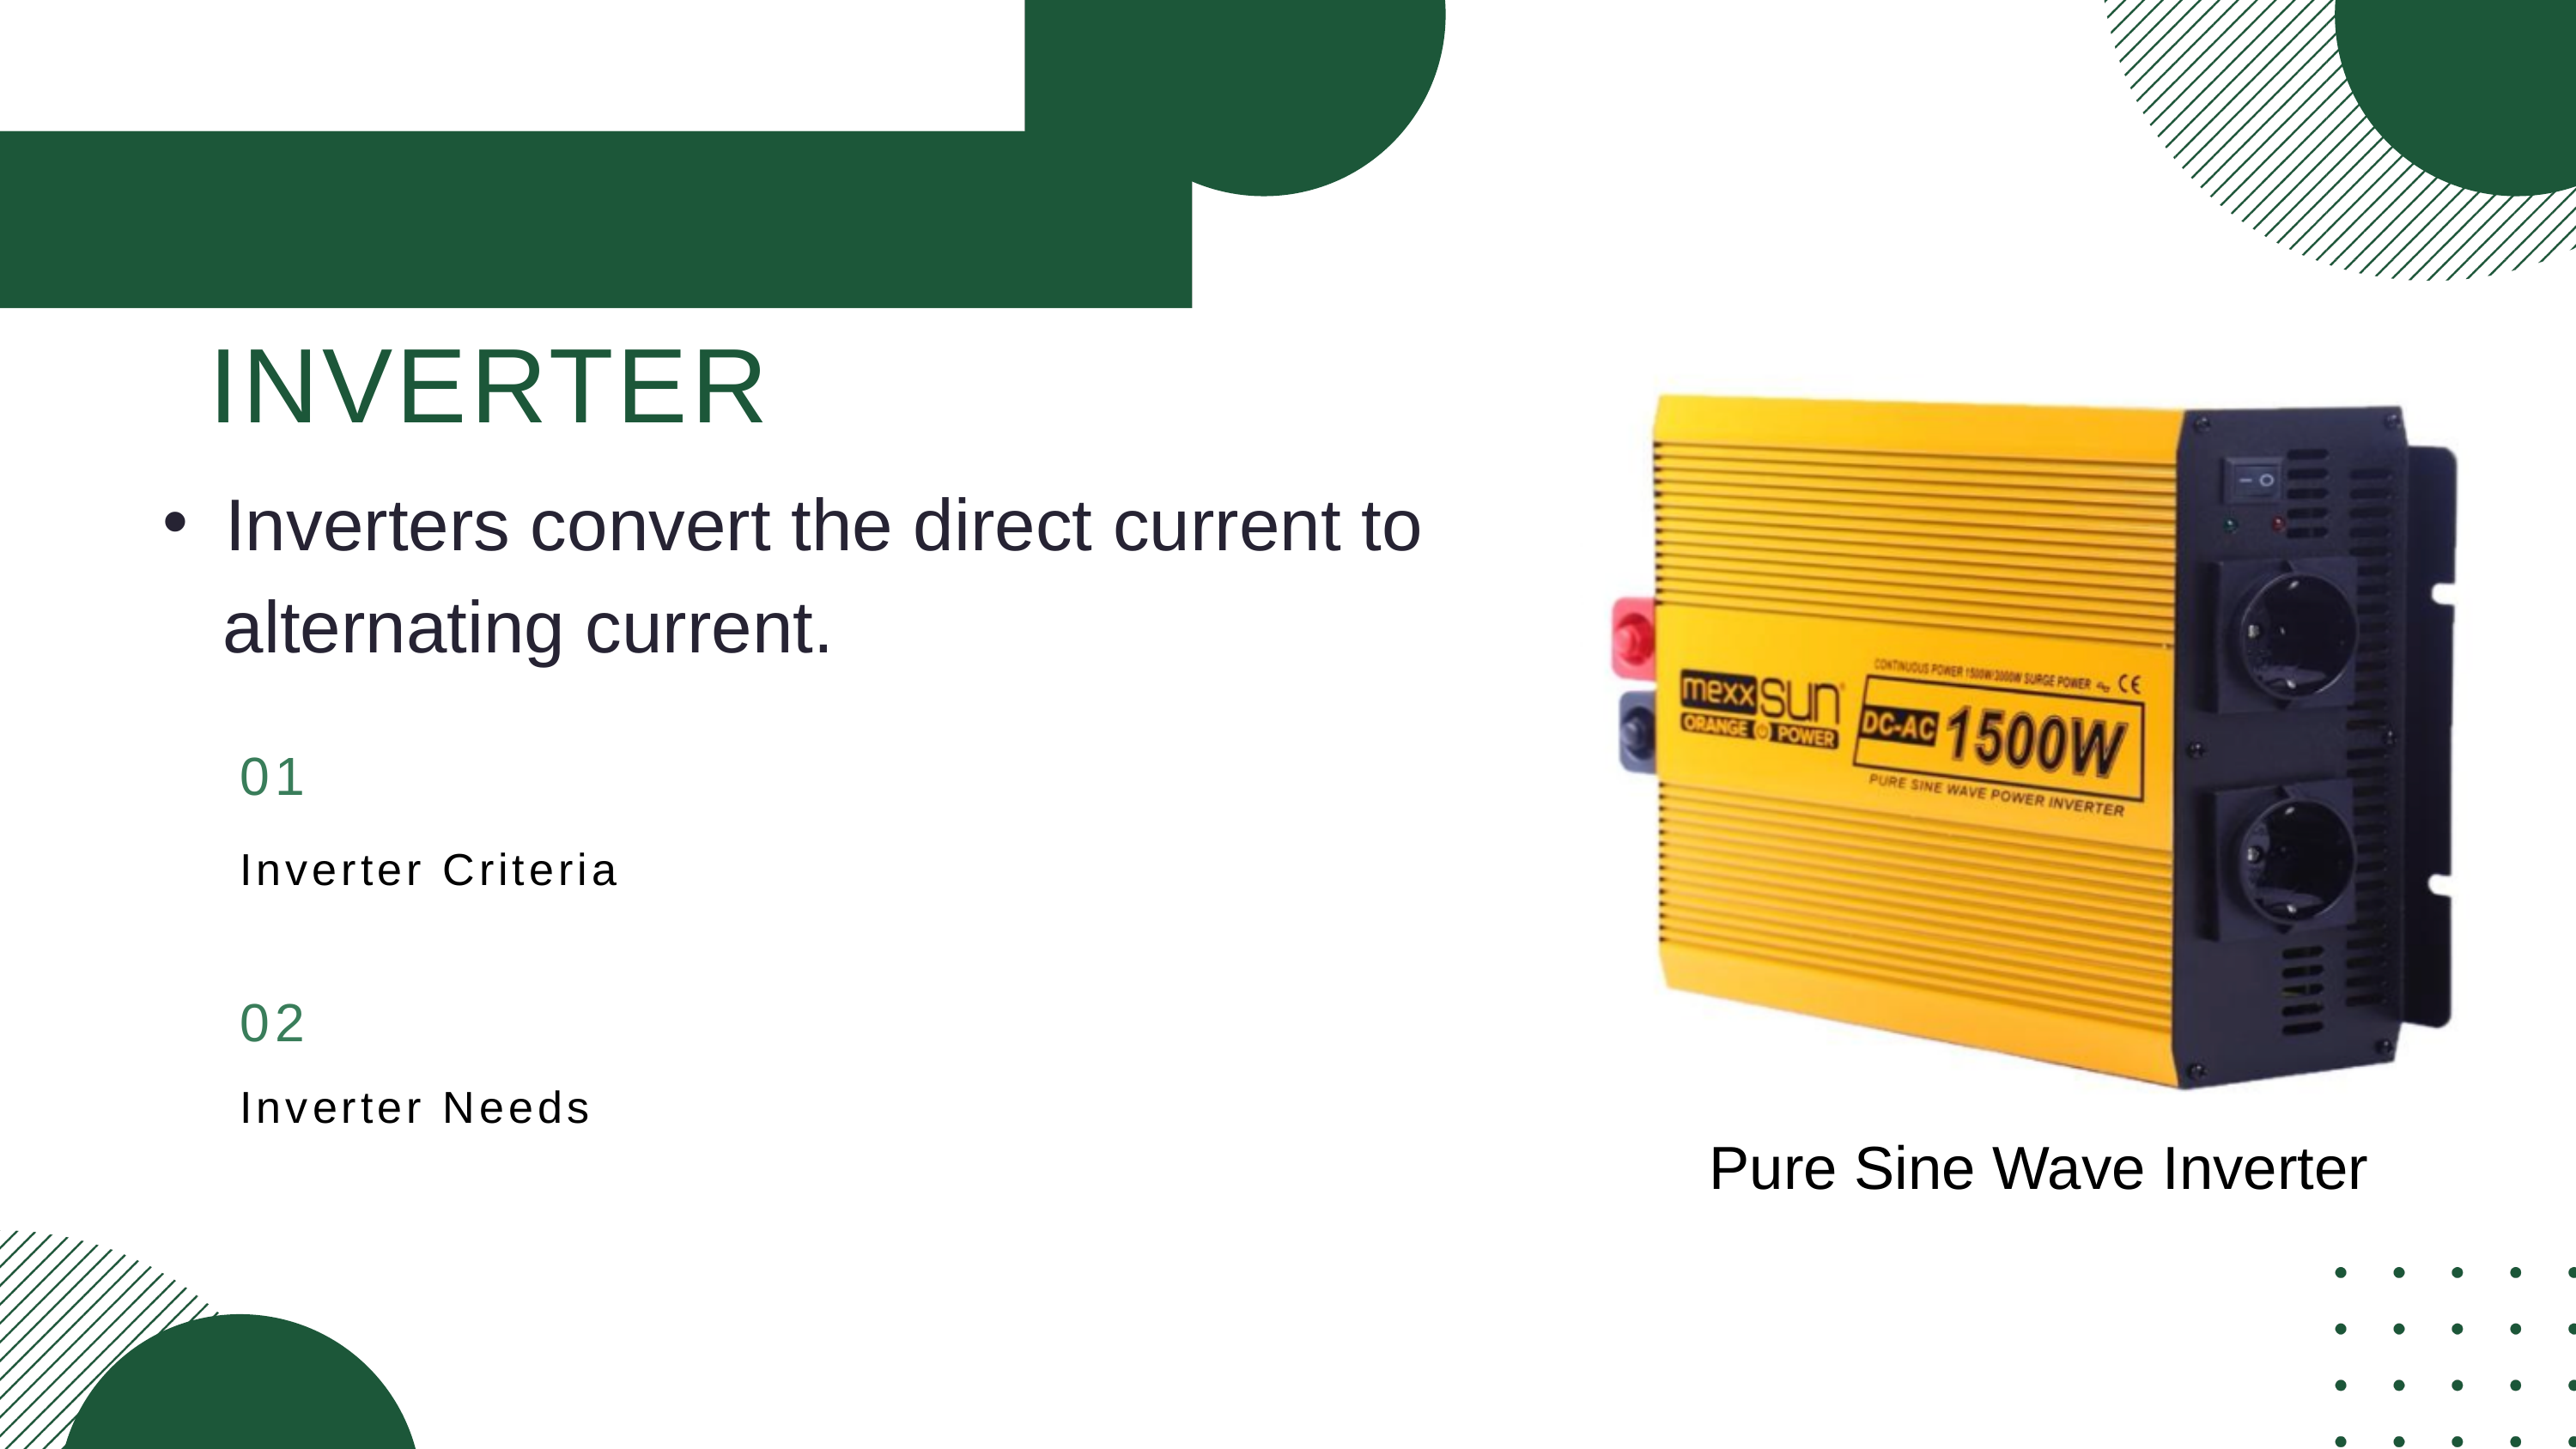

INVERTER
Inverters convert the direct current to
      alternating current.
01
Inverter Criteria
02
Inverter Needs
Pure Sine Wave Inverter